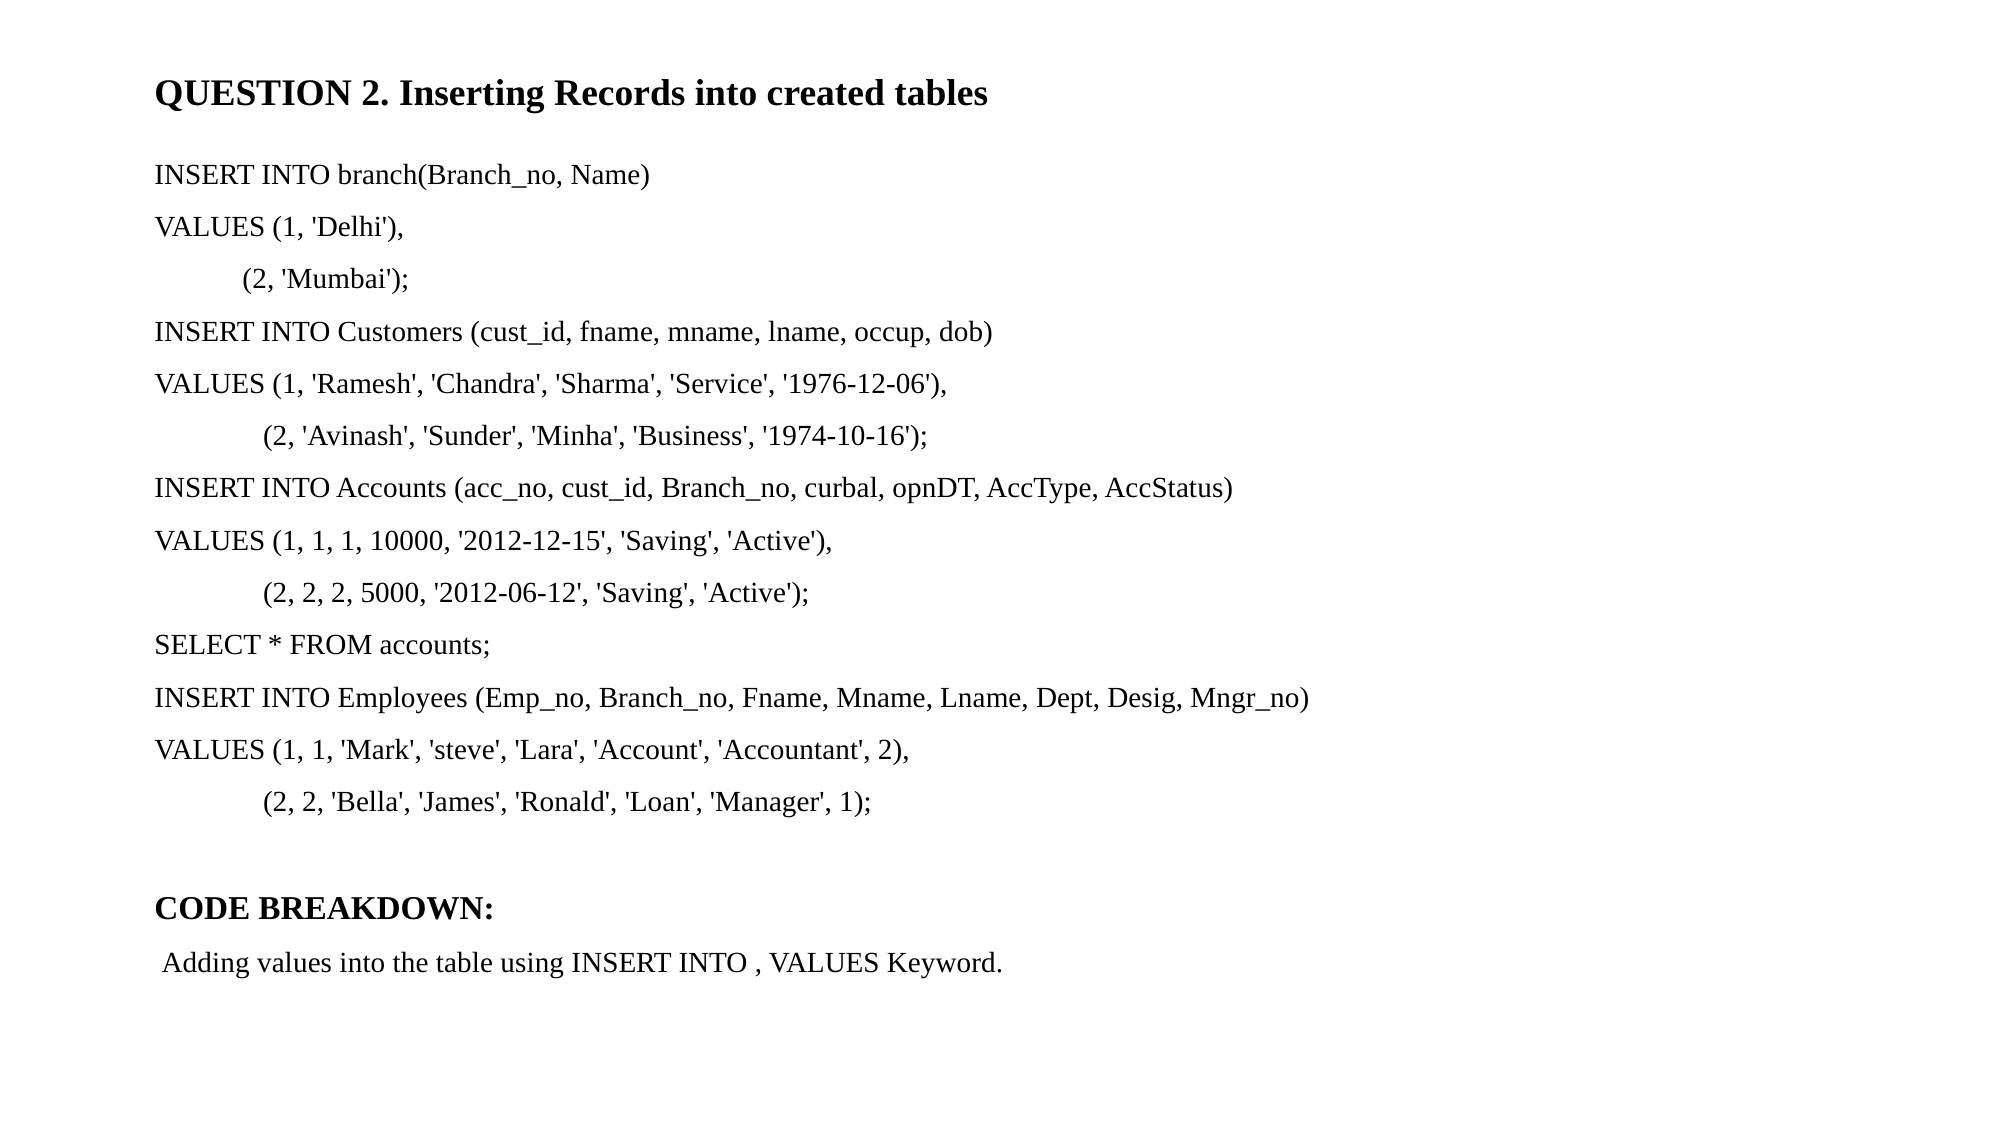

# QUESTION 2. Inserting Records into created tables
INSERT INTO branch(Branch_no, Name)
VALUES (1, 'Delhi'),
	       (2, 'Mumbai');
INSERT INTO Customers (cust_id, fname, mname, lname, occup, dob)
VALUES (1, 'Ramesh', 'Chandra', 'Sharma', 'Service', '1976-12-06'),
               (2, 'Avinash', 'Sunder', 'Minha', 'Business', '1974-10-16');
INSERT INTO Accounts (acc_no, cust_id, Branch_no, curbal, opnDT, AccType, AccStatus)
VALUES (1, 1, 1, 10000, '2012-12-15', 'Saving', 'Active'),
               (2, 2, 2, 5000, '2012-06-12', 'Saving', 'Active');
SELECT * FROM accounts;
INSERT INTO Employees (Emp_no, Branch_no, Fname, Mname, Lname, Dept, Desig, Mngr_no)
VALUES (1, 1, 'Mark', 'steve', 'Lara', 'Account', 'Accountant', 2),
               (2, 2, 'Bella', 'James', 'Ronald', 'Loan', 'Manager', 1);

CODE BREAKDOWN:
 Adding values into the table using INSERT INTO , VALUES Keyword.